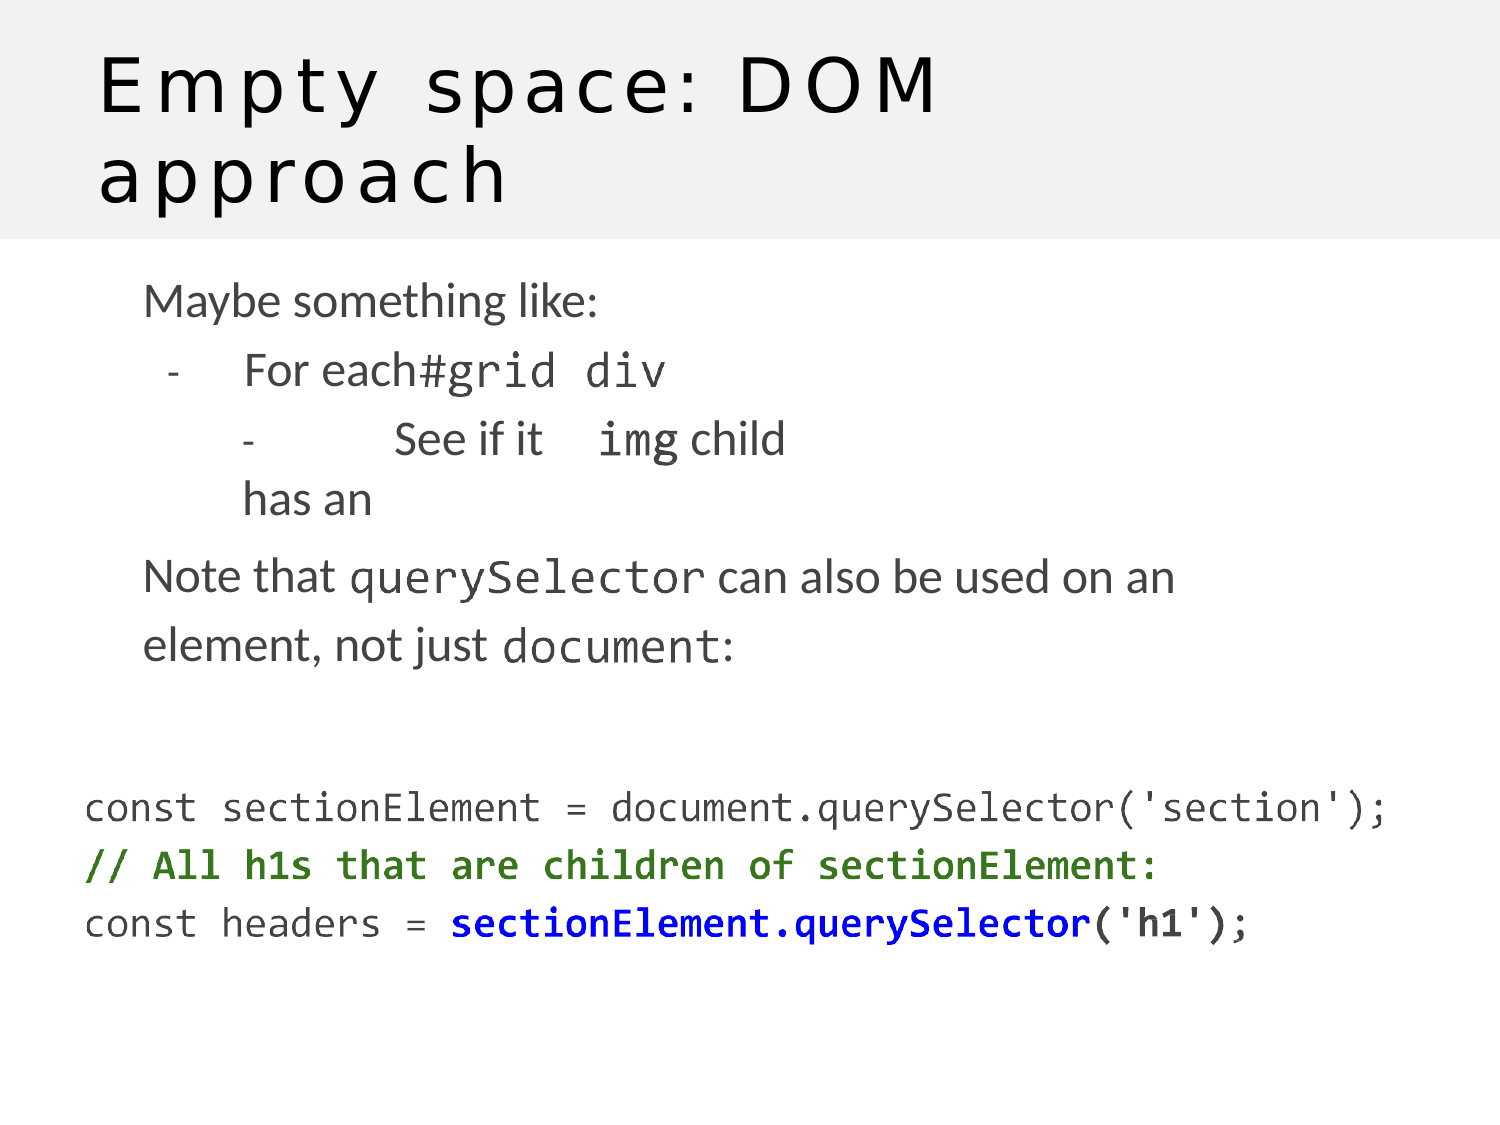

# Empty space: DOM approach
Maybe something like:
-	For each
-	See if it has an

child

Note that  element, not just
can also be used on an
: